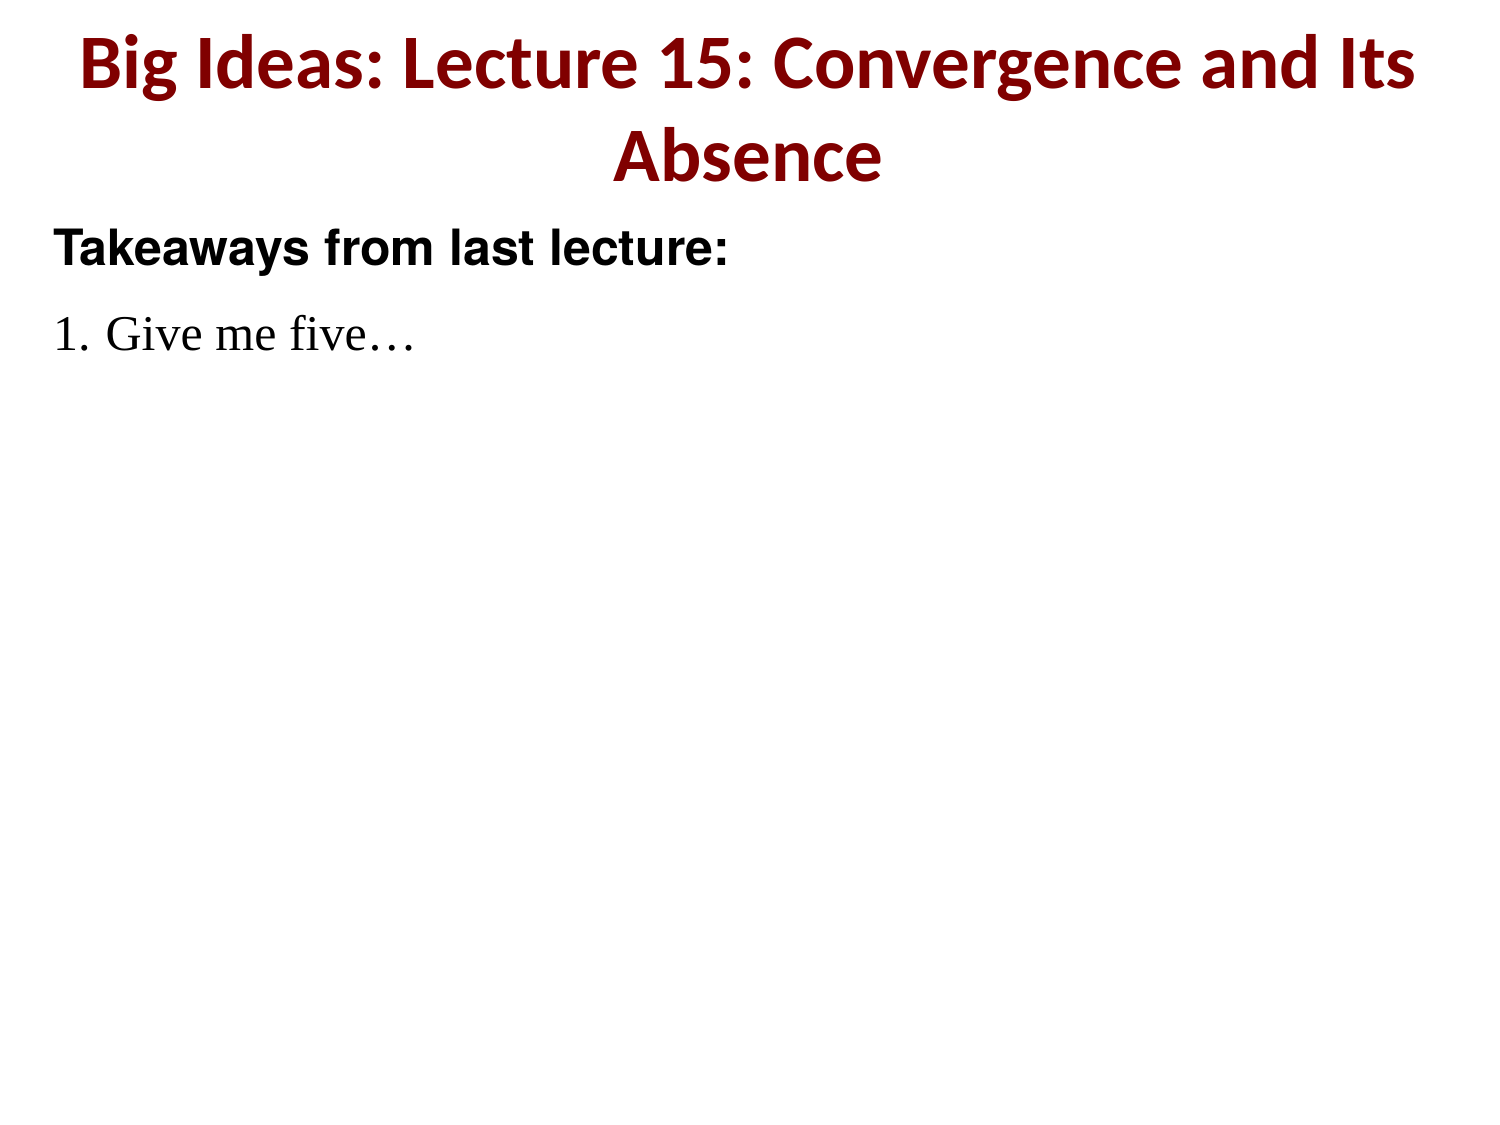

Big Ideas: Lecture 15: Convergence and Its Absence
Takeaways from last lecture:
Give me five…